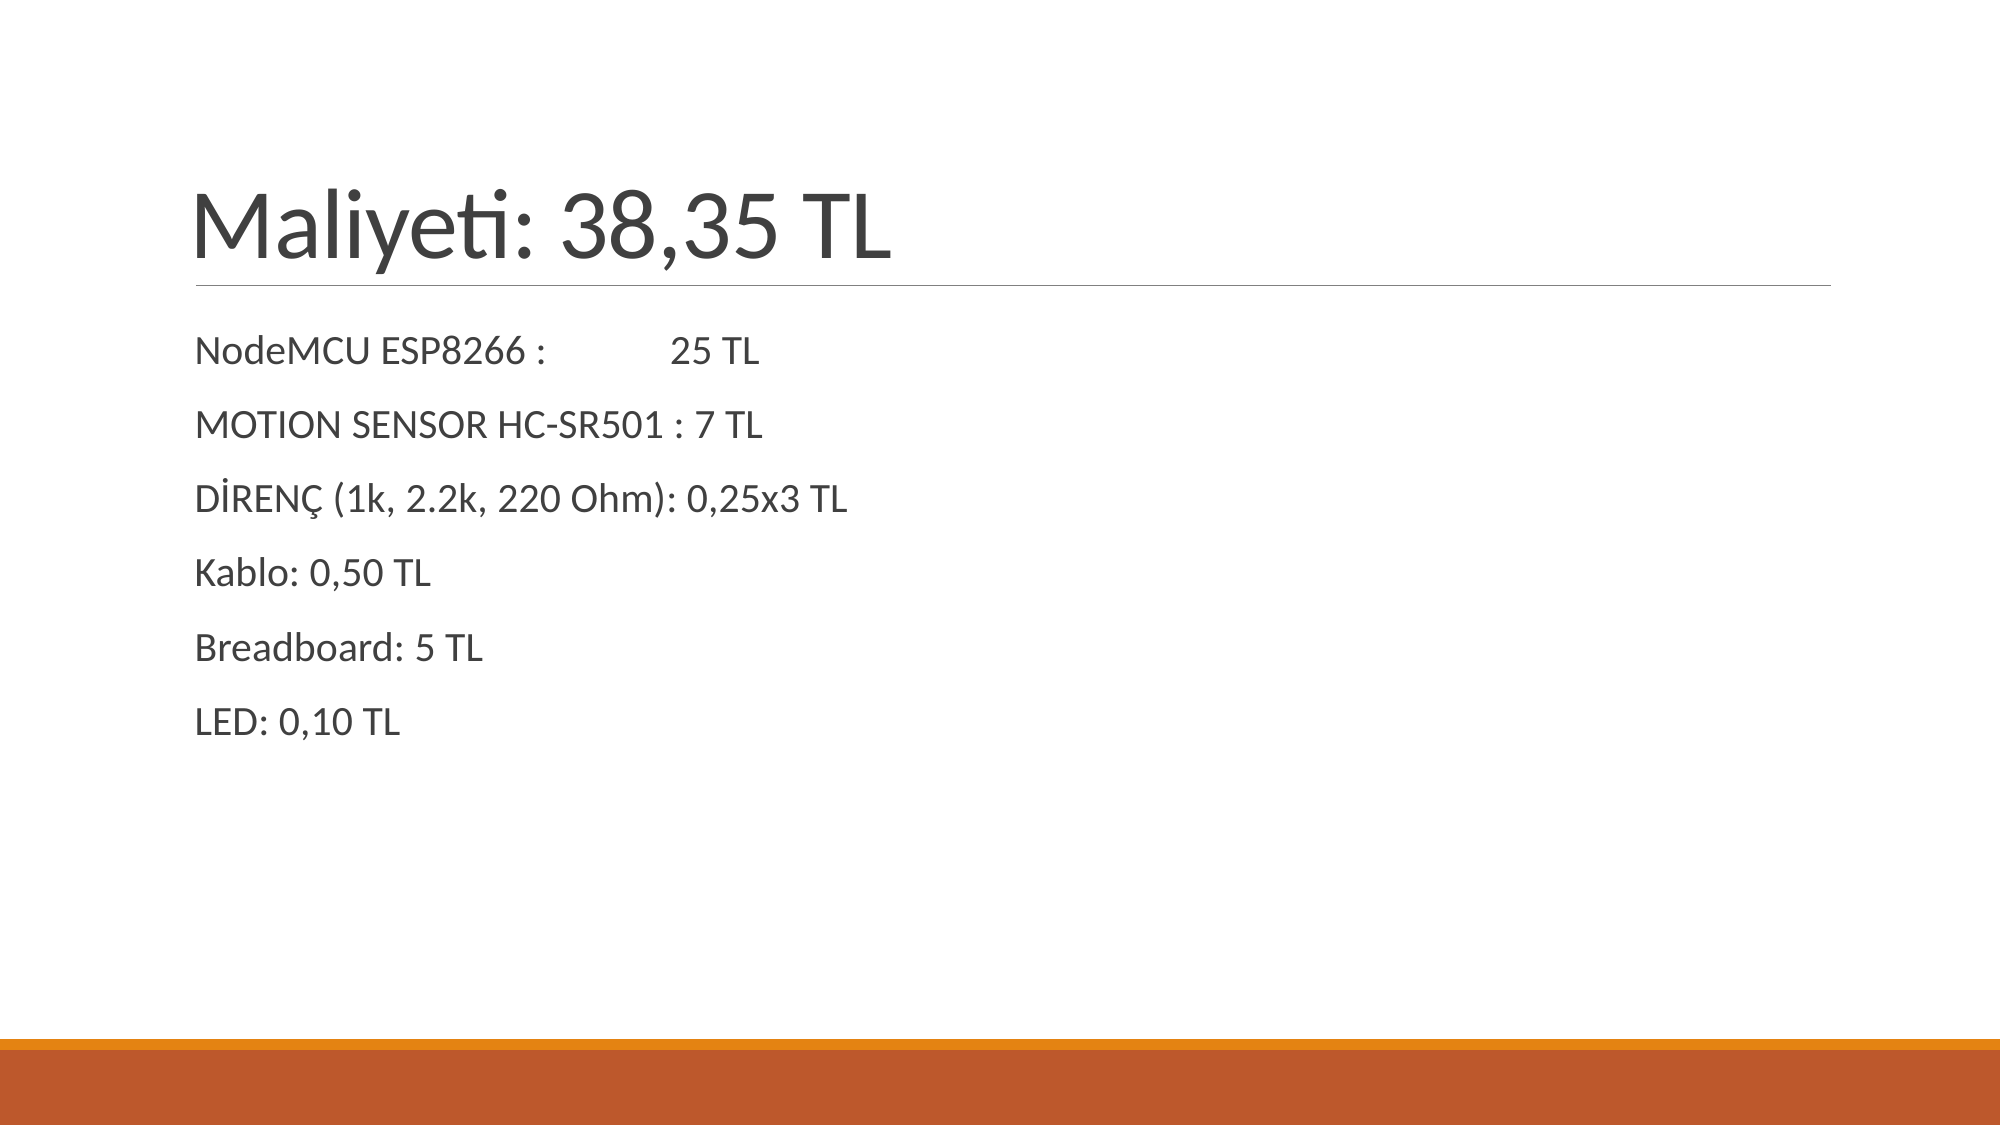

# Maliyeti: 38,35 TL
NodeMCU ESP8266 :             25 TL
MOTION SENSOR HC-SR501 : 7 TL
DİRENÇ (1k, 2.2k, 220 Ohm): 0,25x3 TL
Kablo: 0,50 TL
Breadboard: 5 TL
LED: 0,10 TL